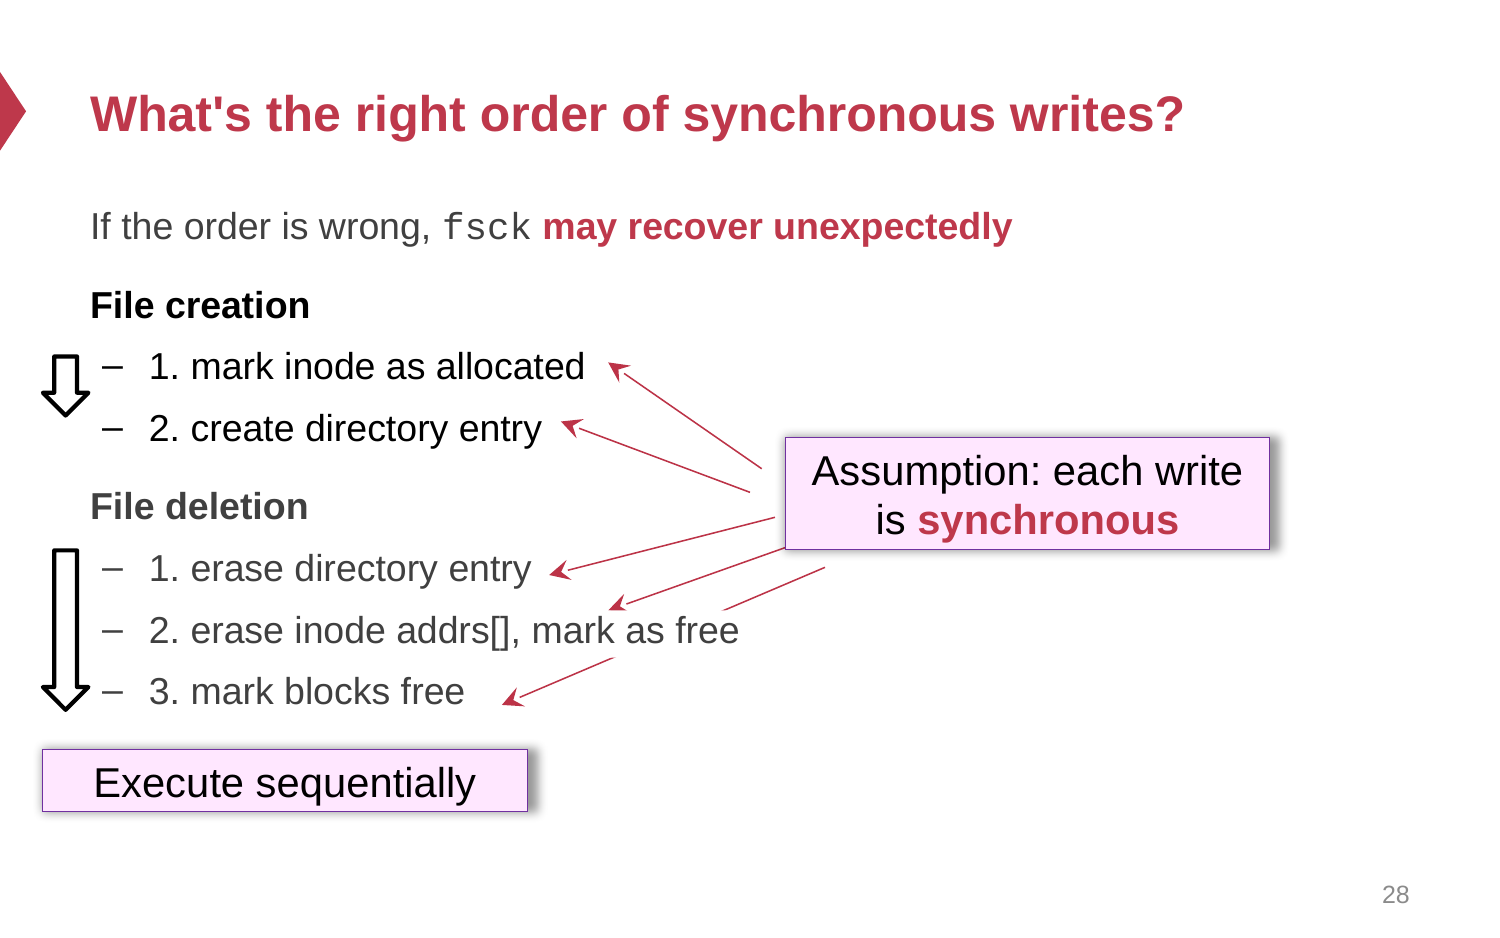

# What's the right order of synchronous writes?
If the order is wrong, fsck may recover unexpectedly
File creation
1. mark inode as allocated
2. create directory entry
File deletion
1. erase directory entry
2. erase inode addrs[], mark as free
3. mark blocks free

Assumption: each write is synchronous

Execute sequentially
28